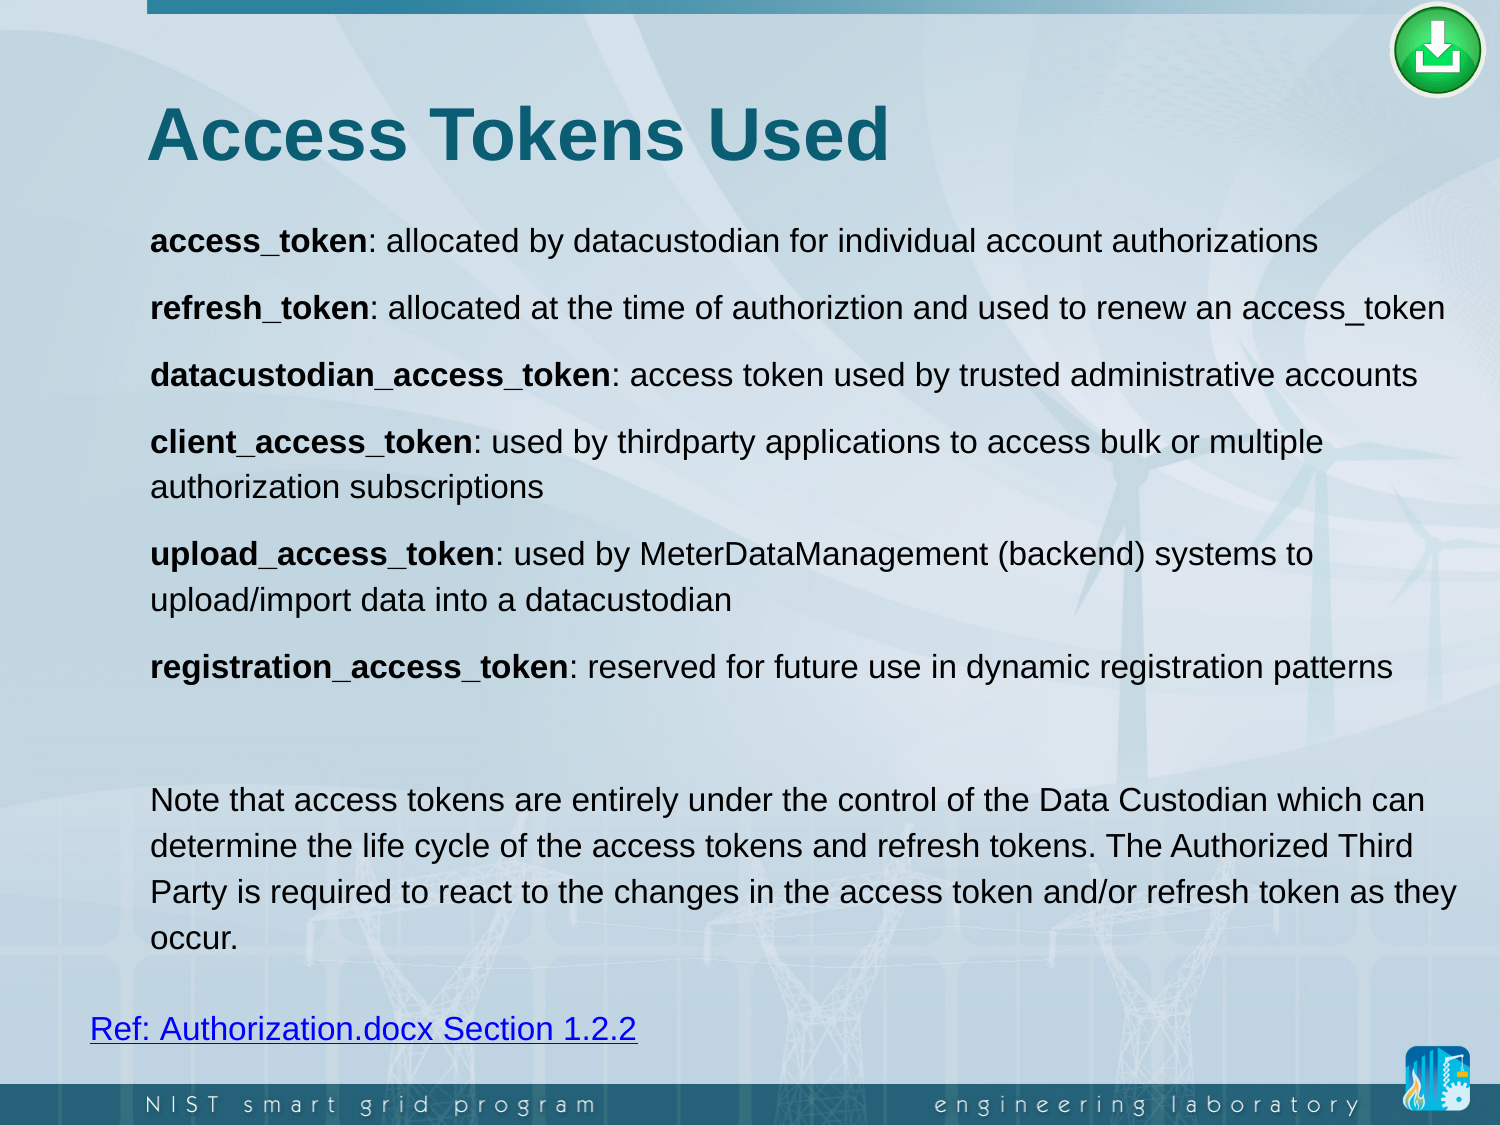

# Access Tokens Used
access_token: allocated by datacustodian for individual account authorizations
refresh_token: allocated at the time of authoriztion and used to renew an access_token
datacustodian_access_token: access token used by trusted administrative accounts
client_access_token: used by thirdparty applications to access bulk or multiple authorization subscriptions
upload_access_token: used by MeterDataManagement (backend) systems to upload/import data into a datacustodian
registration_access_token: reserved for future use in dynamic registration patterns

Note that access tokens are entirely under the control of the Data Custodian which can determine the life cycle of the access tokens and refresh tokens. The Authorized Third Party is required to react to the changes in the access token and/or refresh token as they occur.
Ref: Authorization.docx Section 1.2.2